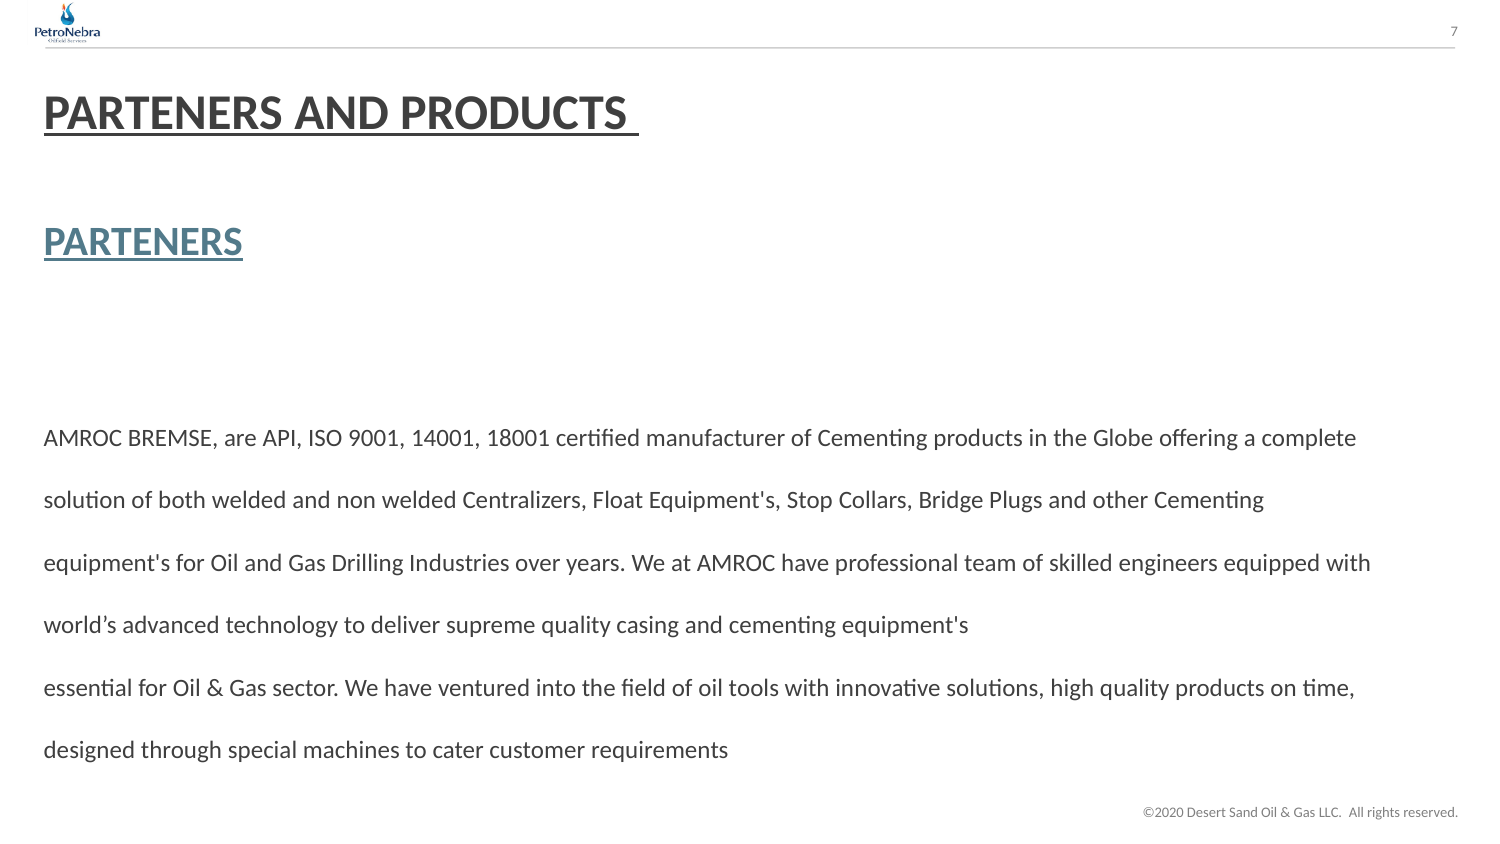

7
# PARTENERS AND PRODUCTS PARTENERS AMROC BREMSE, are API, ISO 9001, 14001, 18001 certified manufacturer of Cementing products in the Globe offering a complete solution of both welded and non welded Centralizers, Float Equipment's, Stop Collars, Bridge Plugs and other Cementing equipment's for Oil and Gas Drilling Industries over years. We at AMROC have professional team of skilled engineers equipped with world’s advanced technology to deliver supreme quality casing and cementing equipment's essential for Oil & Gas sector. We have ventured into the field of oil tools with innovative solutions, high quality products on time, designed through special machines to cater customer requirements